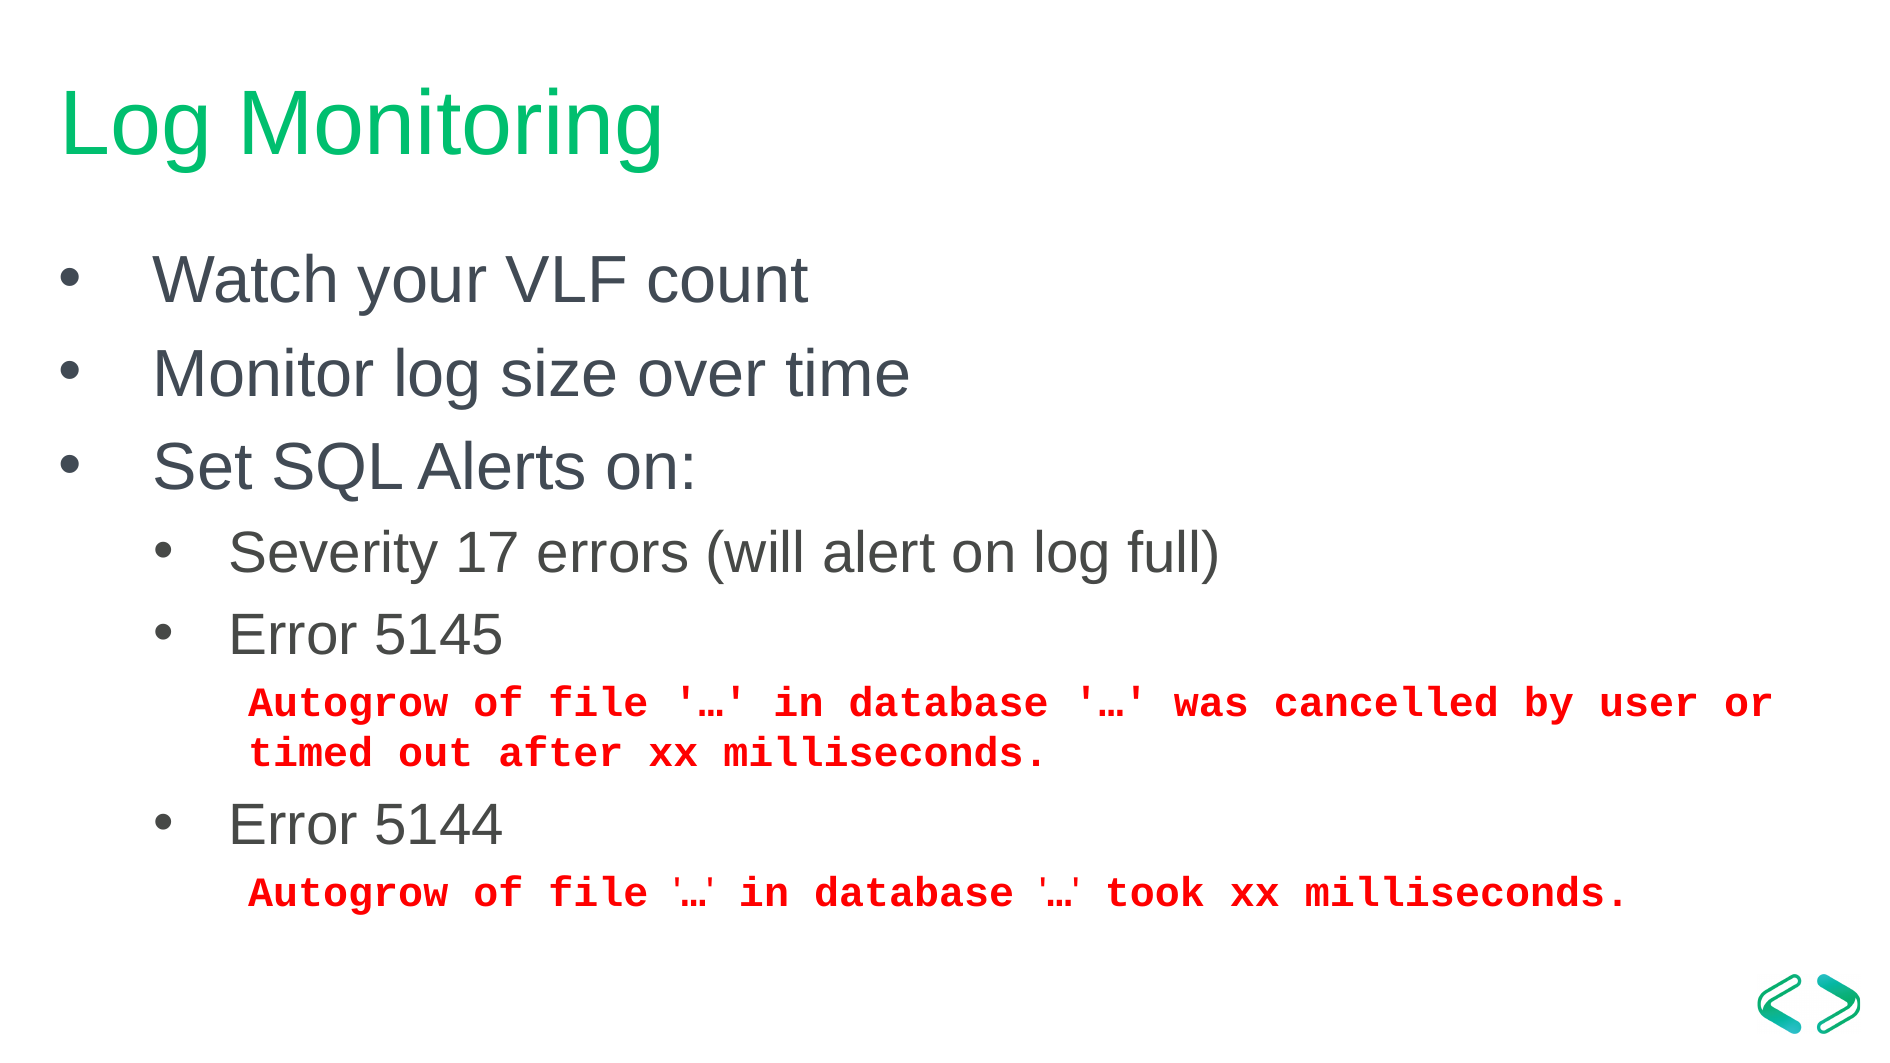

# Log Monitoring
Watch your VLF count
Monitor log size over time
Set SQL Alerts on:
Severity 17 errors (will alert on log full)
Error 5145
Autogrow of file '…' in database '…' was cancelled by user or timed out after xx milliseconds.
Error 5144
Autogrow of file '…' in database '…' took xx milliseconds.